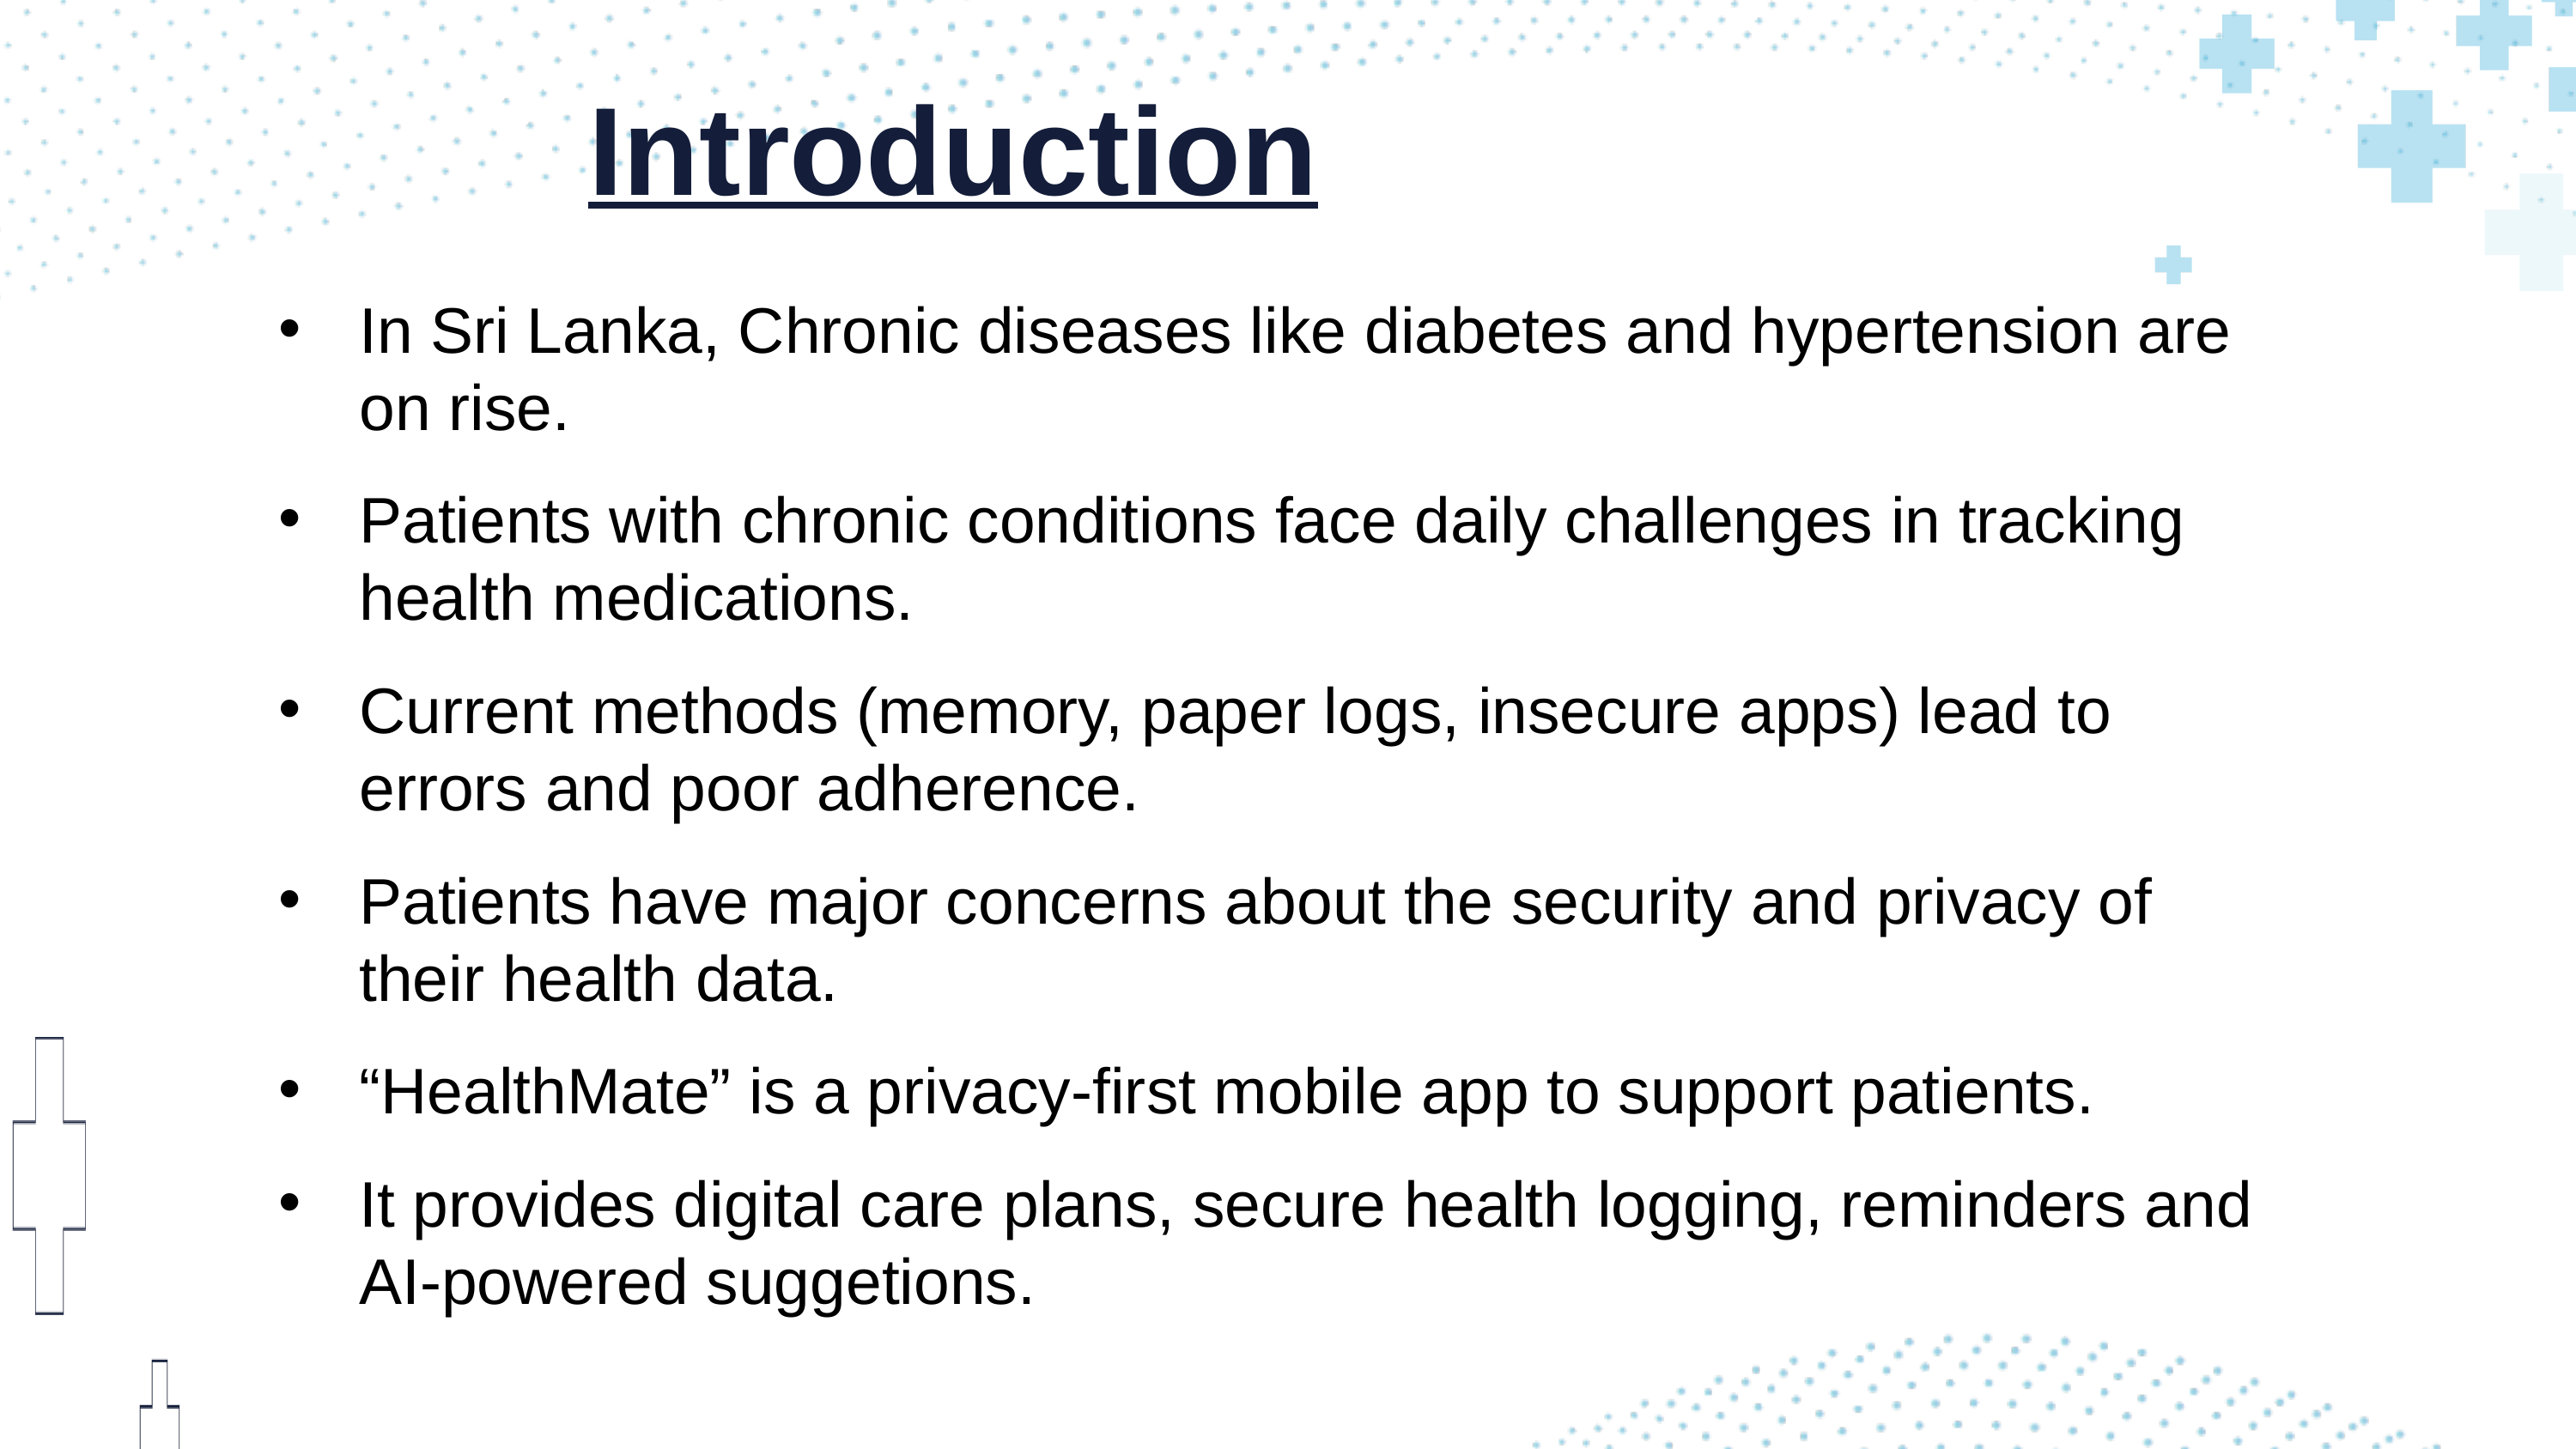

Introduction

In Sri Lanka, Chronic diseases like diabetes and hypertension are on rise.
Patients with chronic conditions face daily challenges in tracking health medications.
Current methods (memory, paper logs, insecure apps) lead to errors and poor adherence.
Patients have major concerns about the security and privacy of their health data.
“HealthMate” is a privacy-first mobile app to support patients.
It provides digital care plans, secure health logging, reminders and AI-powered suggetions.